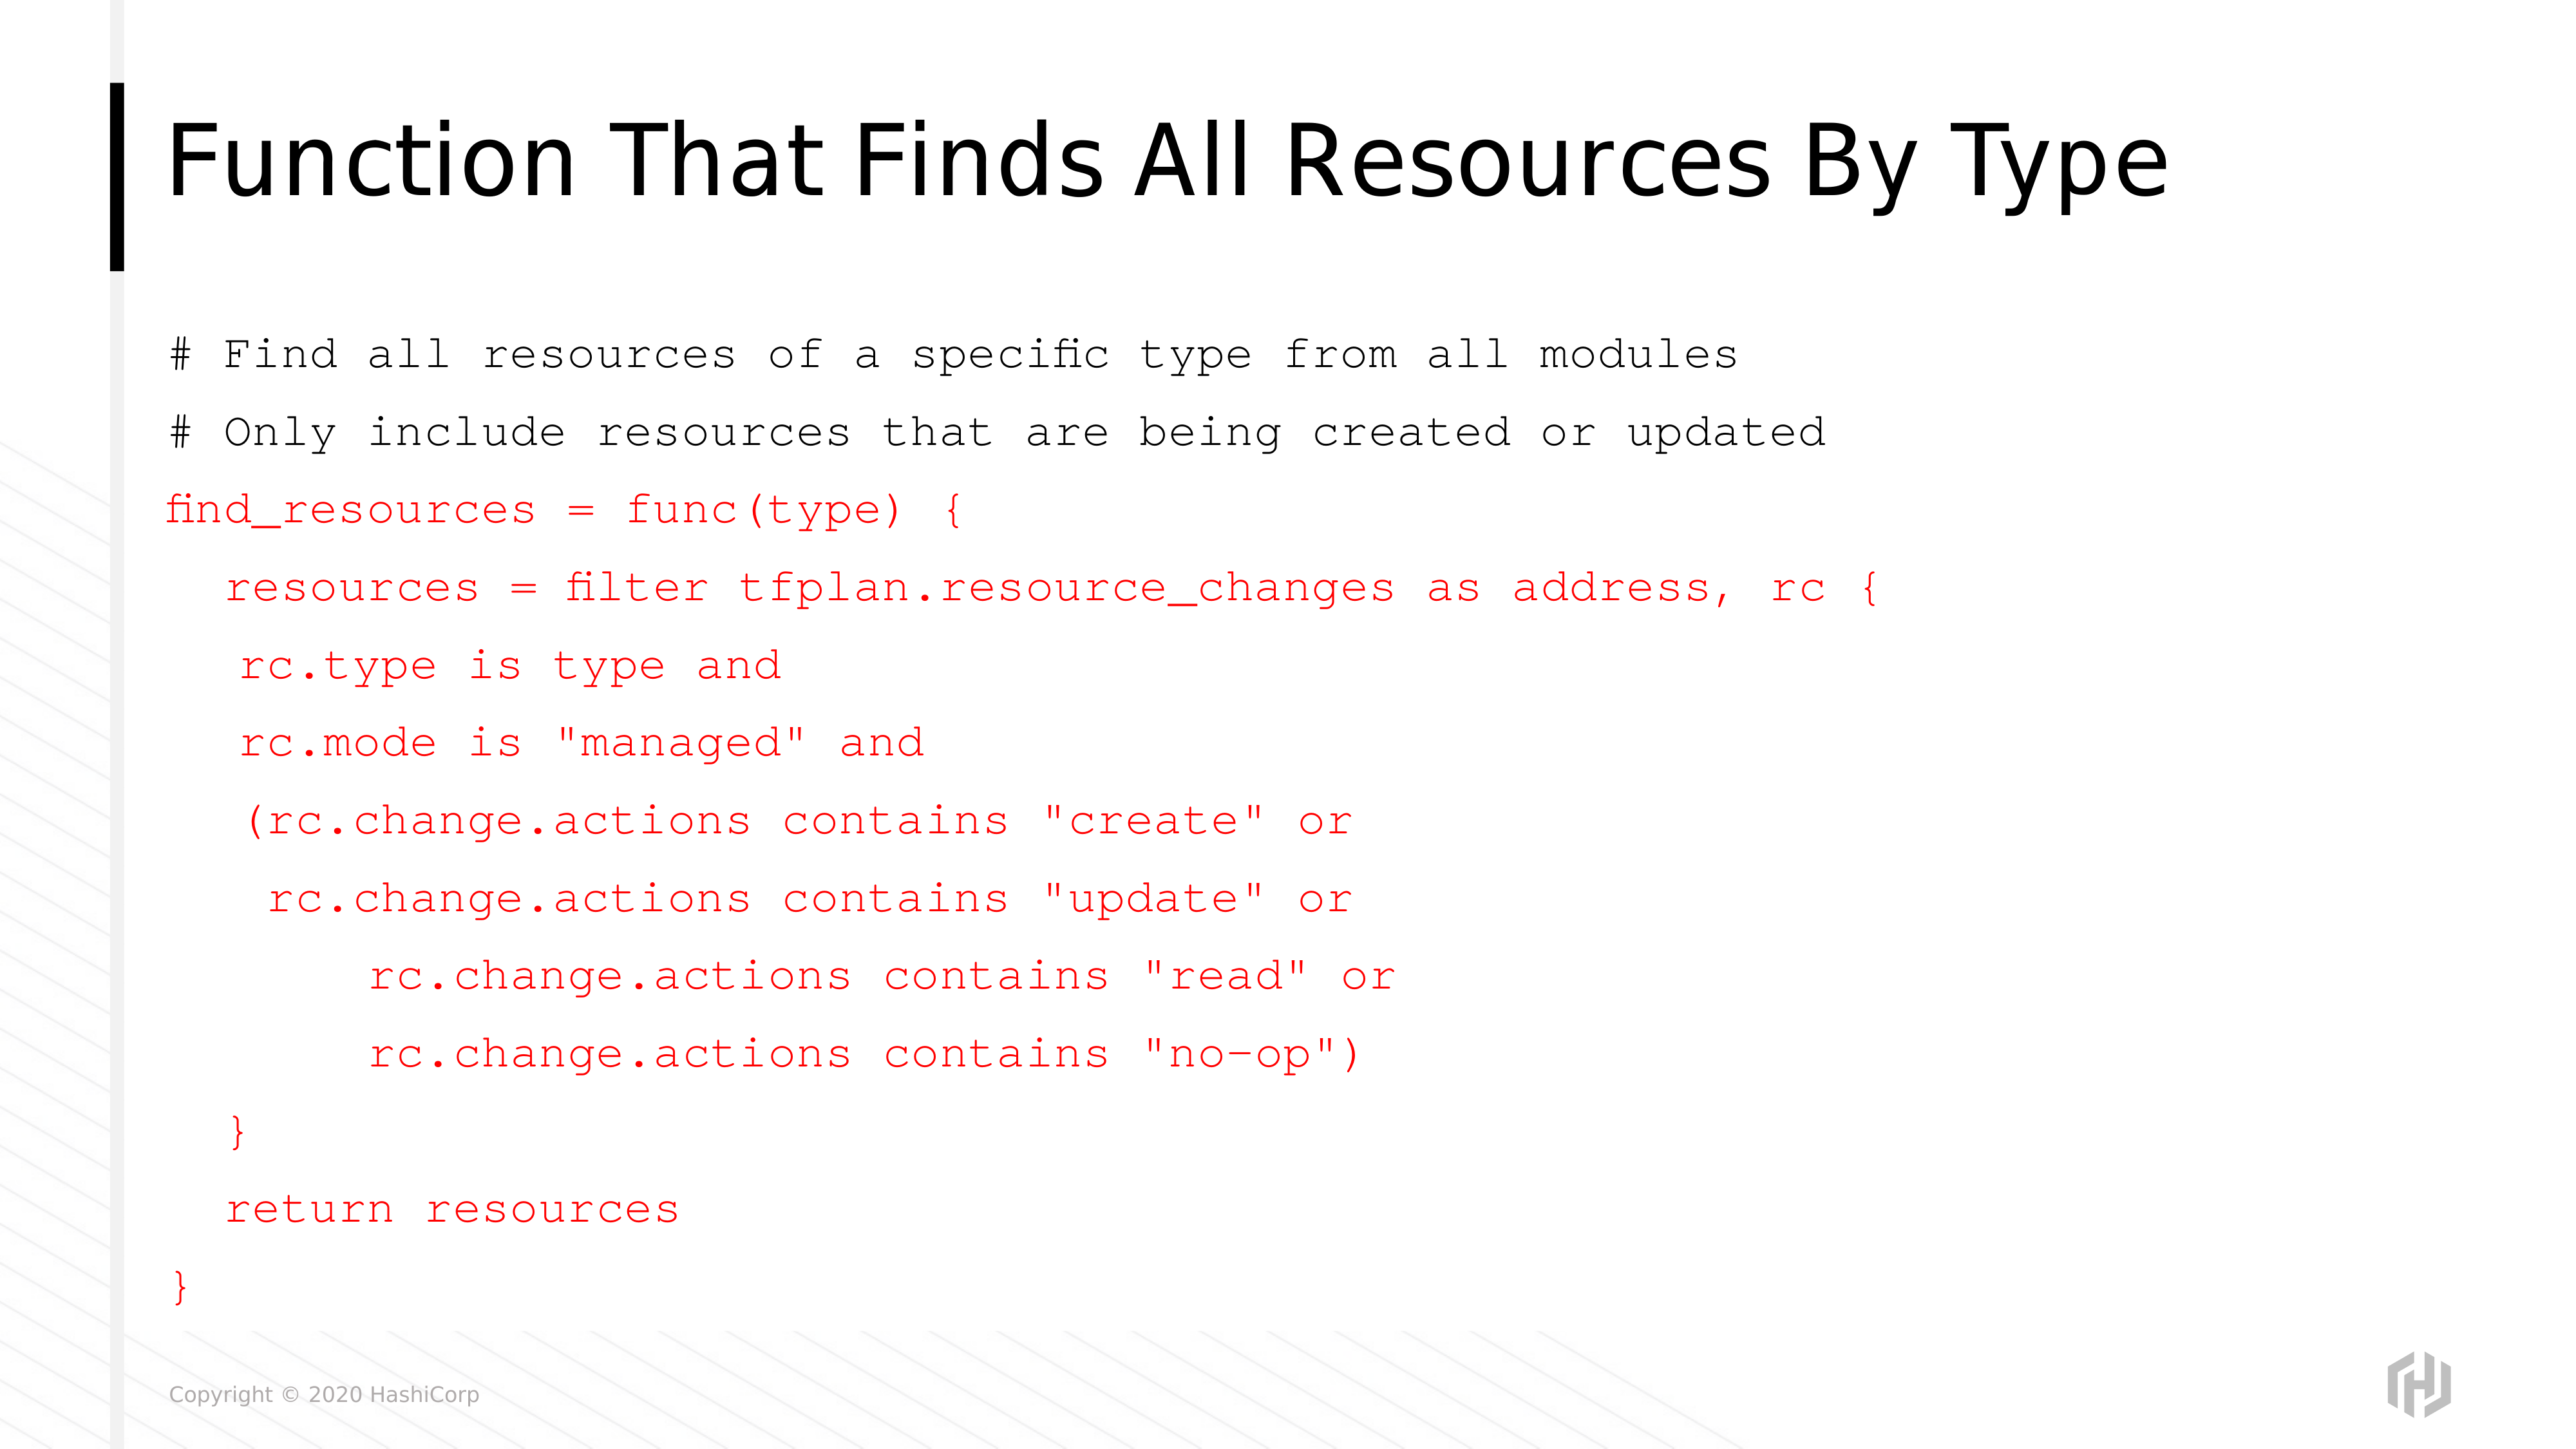

# Function That Finds All Resources By Type
# Find all resources of a specific type from all modules
# Only include resources that are being created or updated
find_resources = func(type) {
  resources = filter tfplan.resource_changes as address, rc {
  	rc.type is type and
  	rc.mode is "managed" and
  	(rc.change.actions contains "create" or
	 rc.change.actions contains "update" or
       rc.change.actions contains "read" or
       rc.change.actions contains "no-op")
  }
  return resources
}